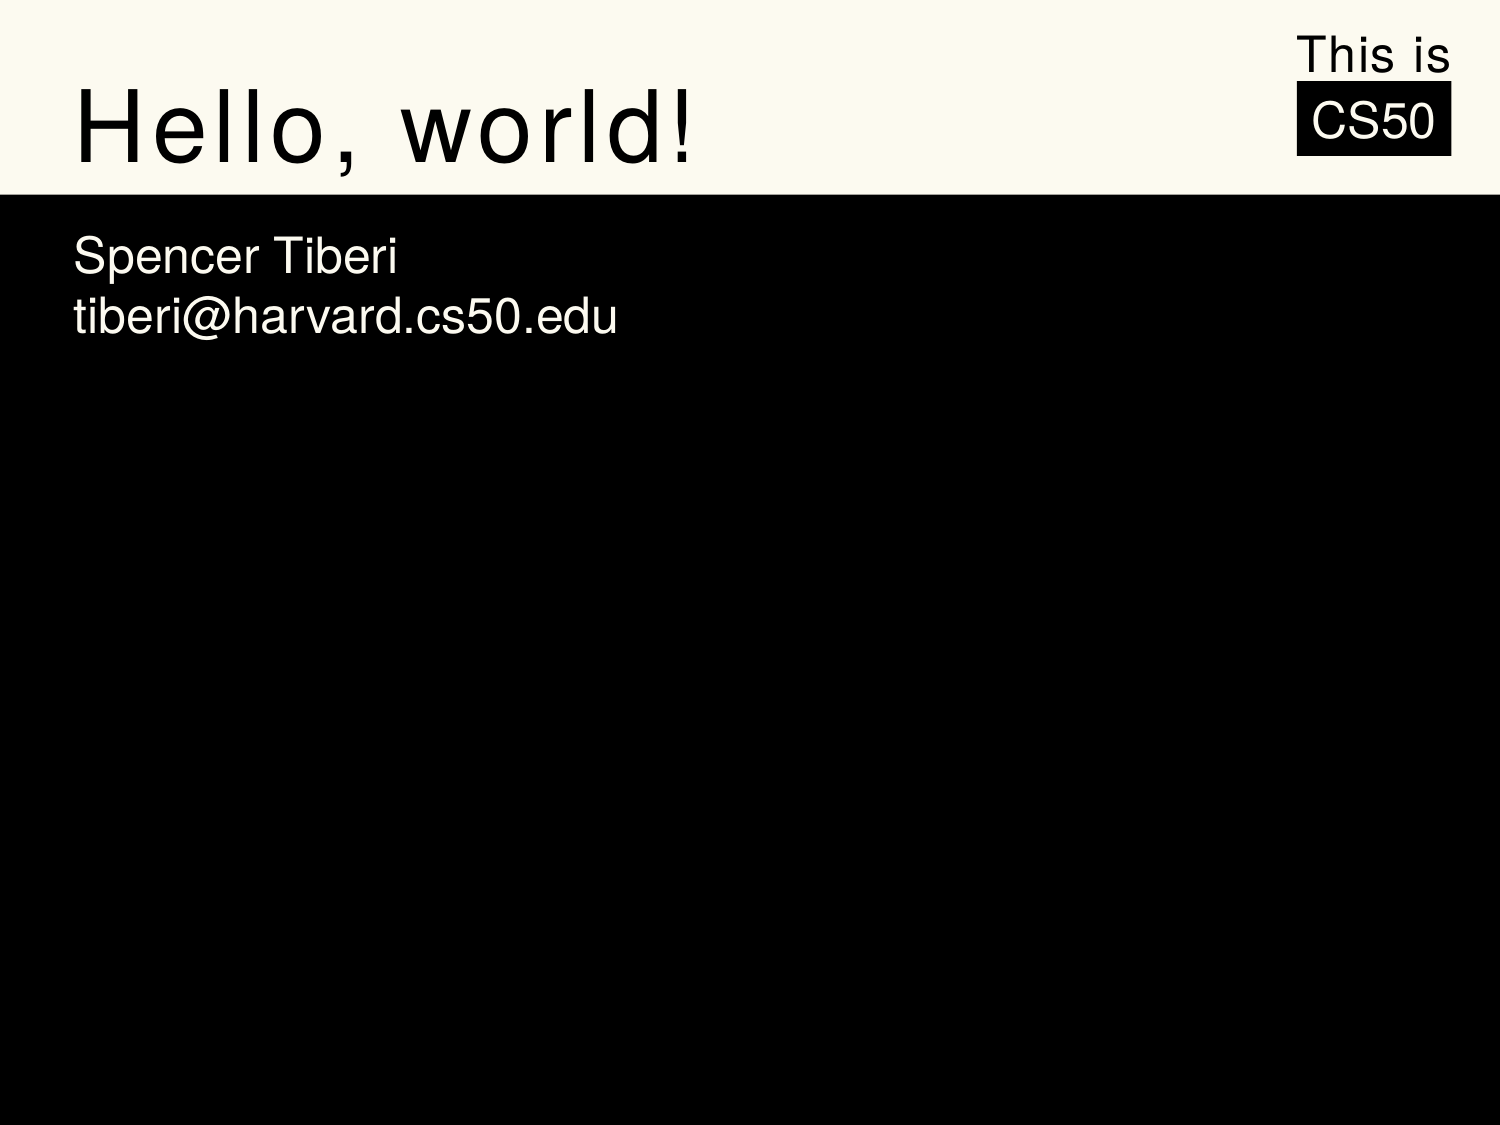

This is
# Hello, world!
CS50

Spencer Tiberi
tiberi@harvard.cs50.edu